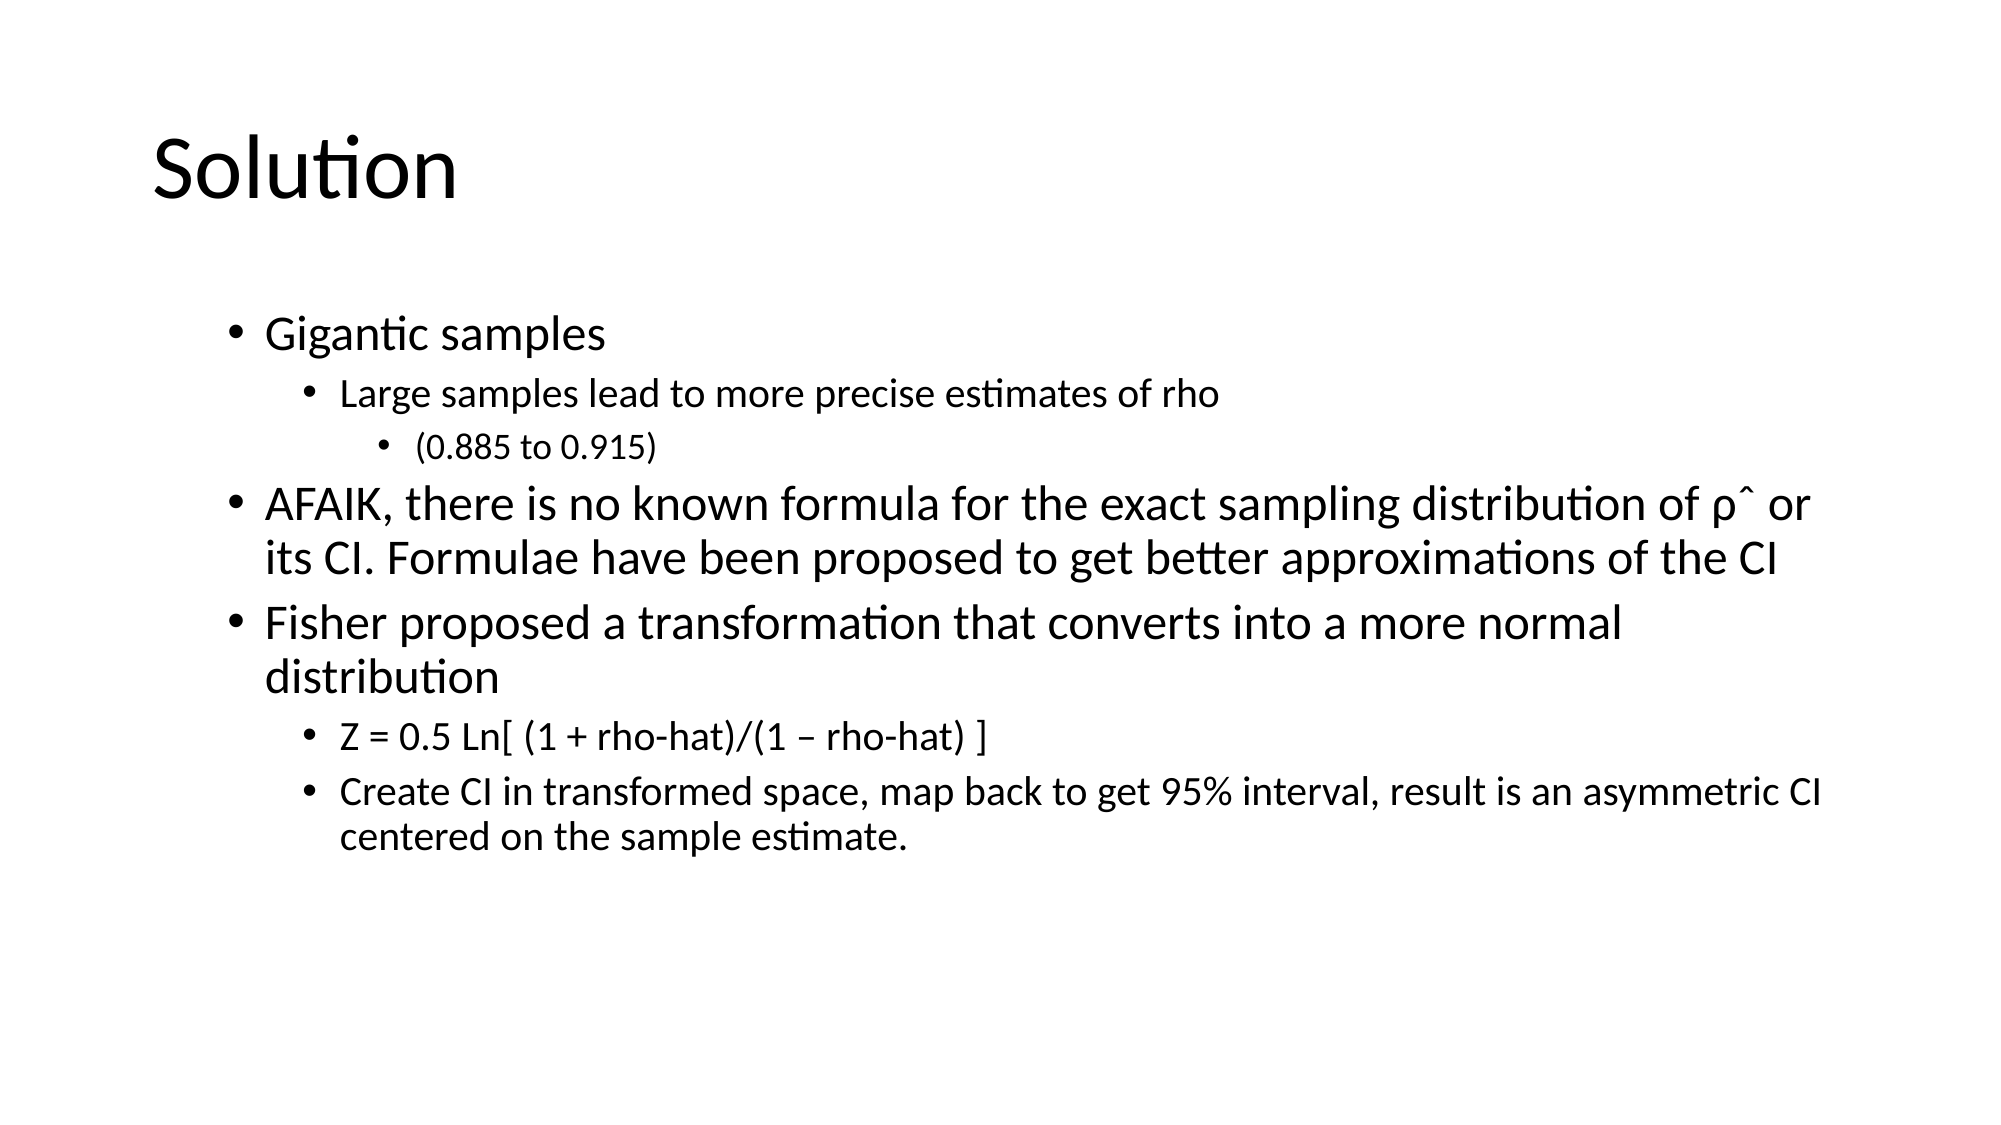

# Solution
Gigantic samples
Large samples lead to more precise estimates of rho
(0.885 to 0.915)
AFAIK, there is no known formula for the exact sampling distribution of ρˆ or its CI. Formulae have been proposed to get better approximations of the CI
Fisher proposed a transformation that converts into a more normal distribution
Z = 0.5 Ln[ (1 + rho-hat)/(1 – rho-hat) ]
Create CI in transformed space, map back to get 95% interval, result is an asymmetric CI centered on the sample estimate.